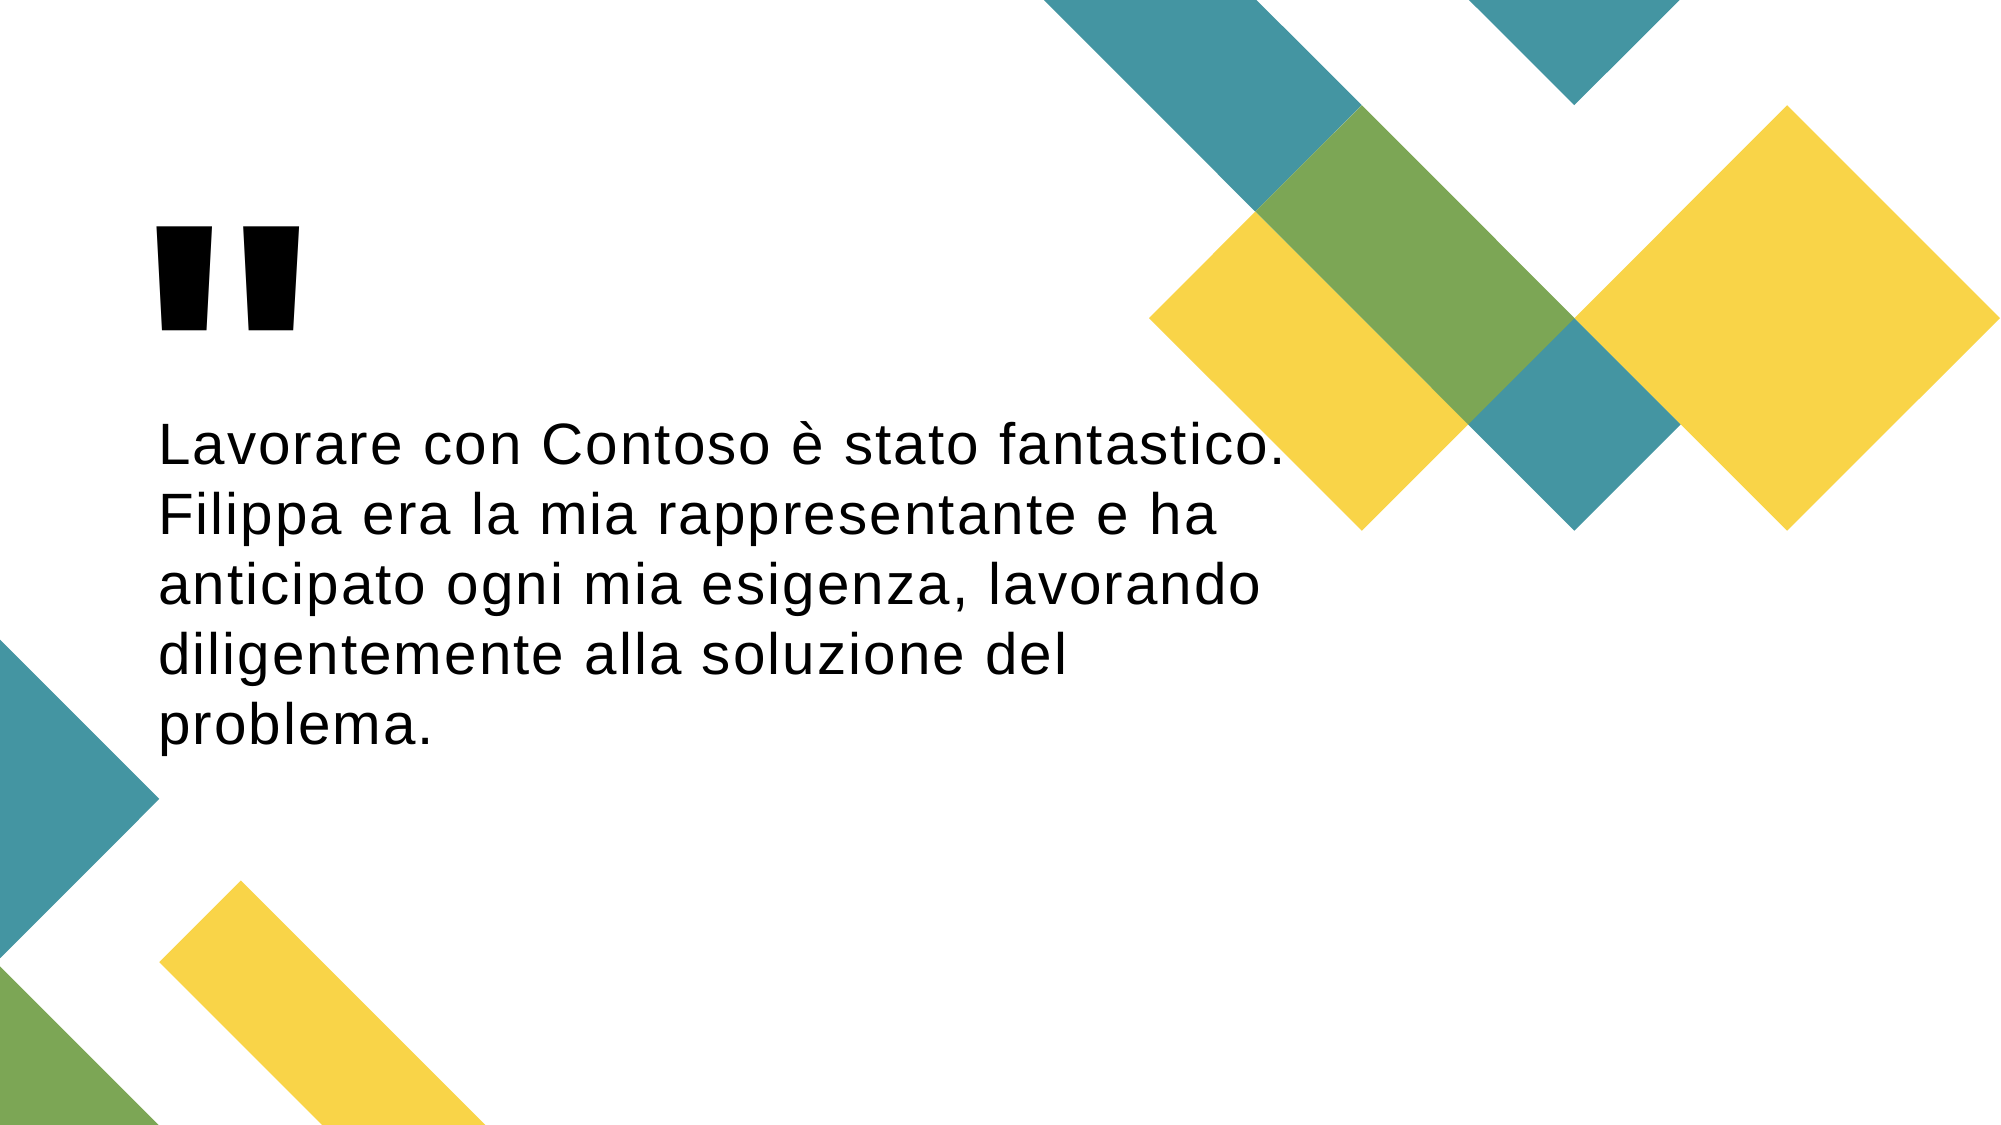

# Lavorare con Contoso è stato fantastico. Filippa era la mia rappresentante e ha anticipato ogni mia esigenza, lavorando diligentemente alla soluzione del problema.